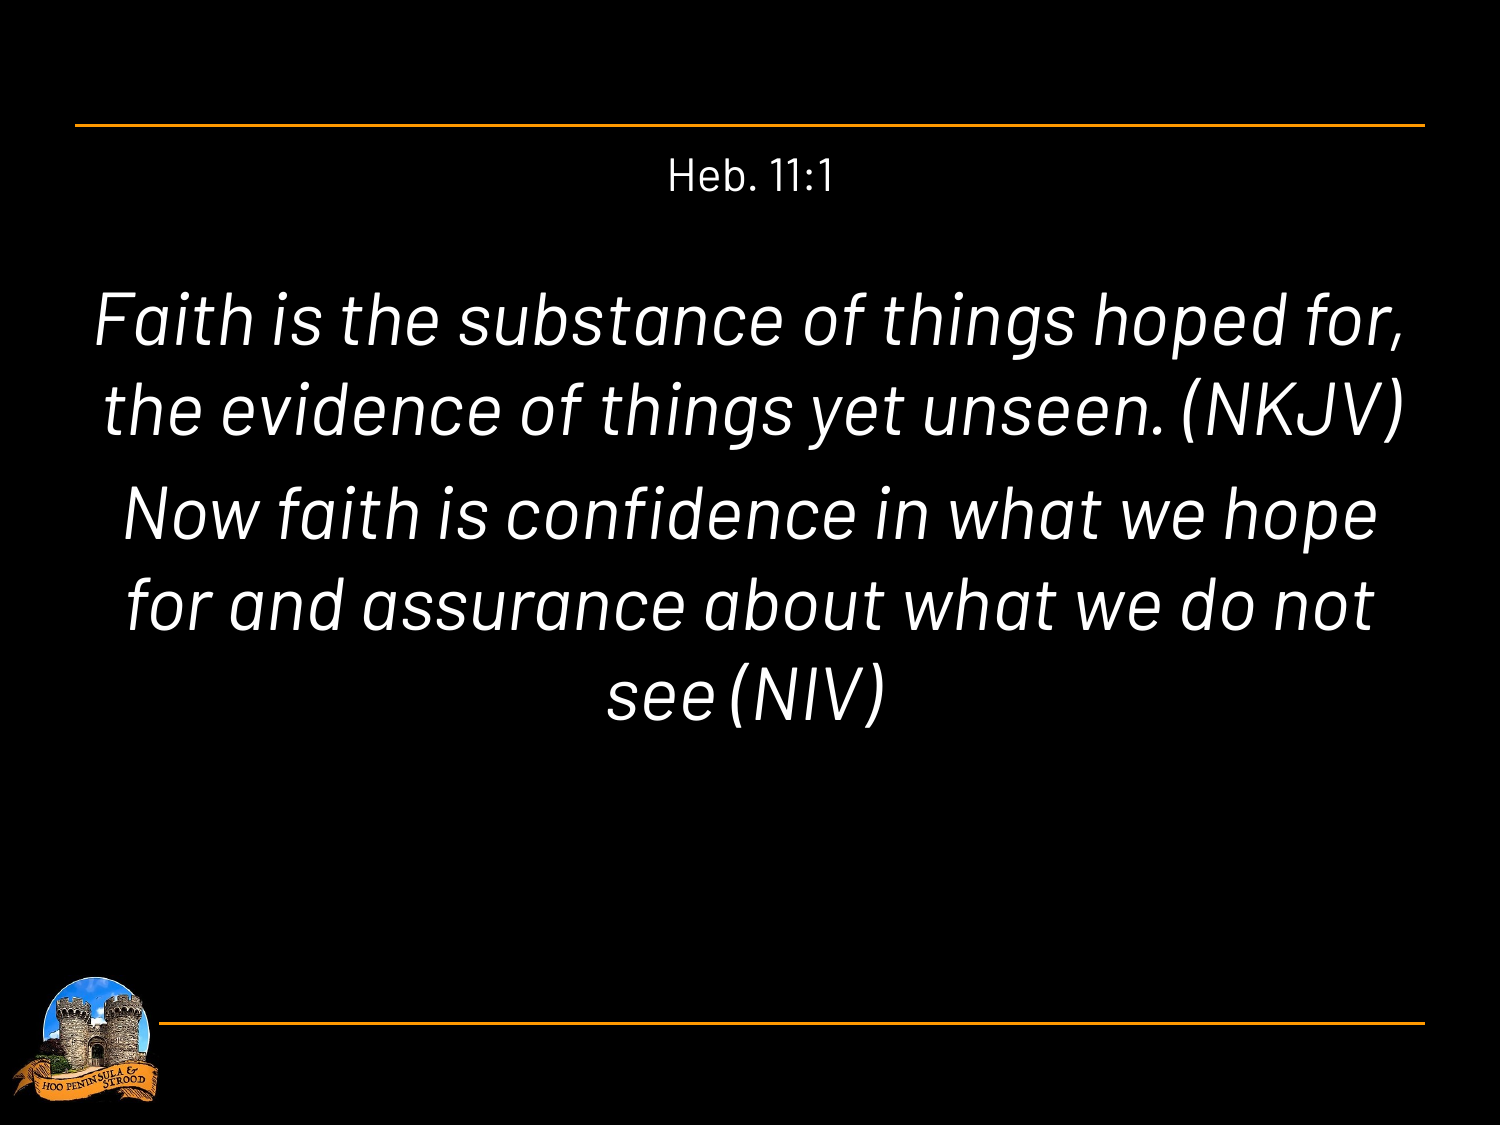

# Heb. 11:1
Faith is the substance of things hoped for, the evidence of things yet unseen. (NKJV)
Now faith is confidence in what we hope for and assurance about what we do not see (NIV)